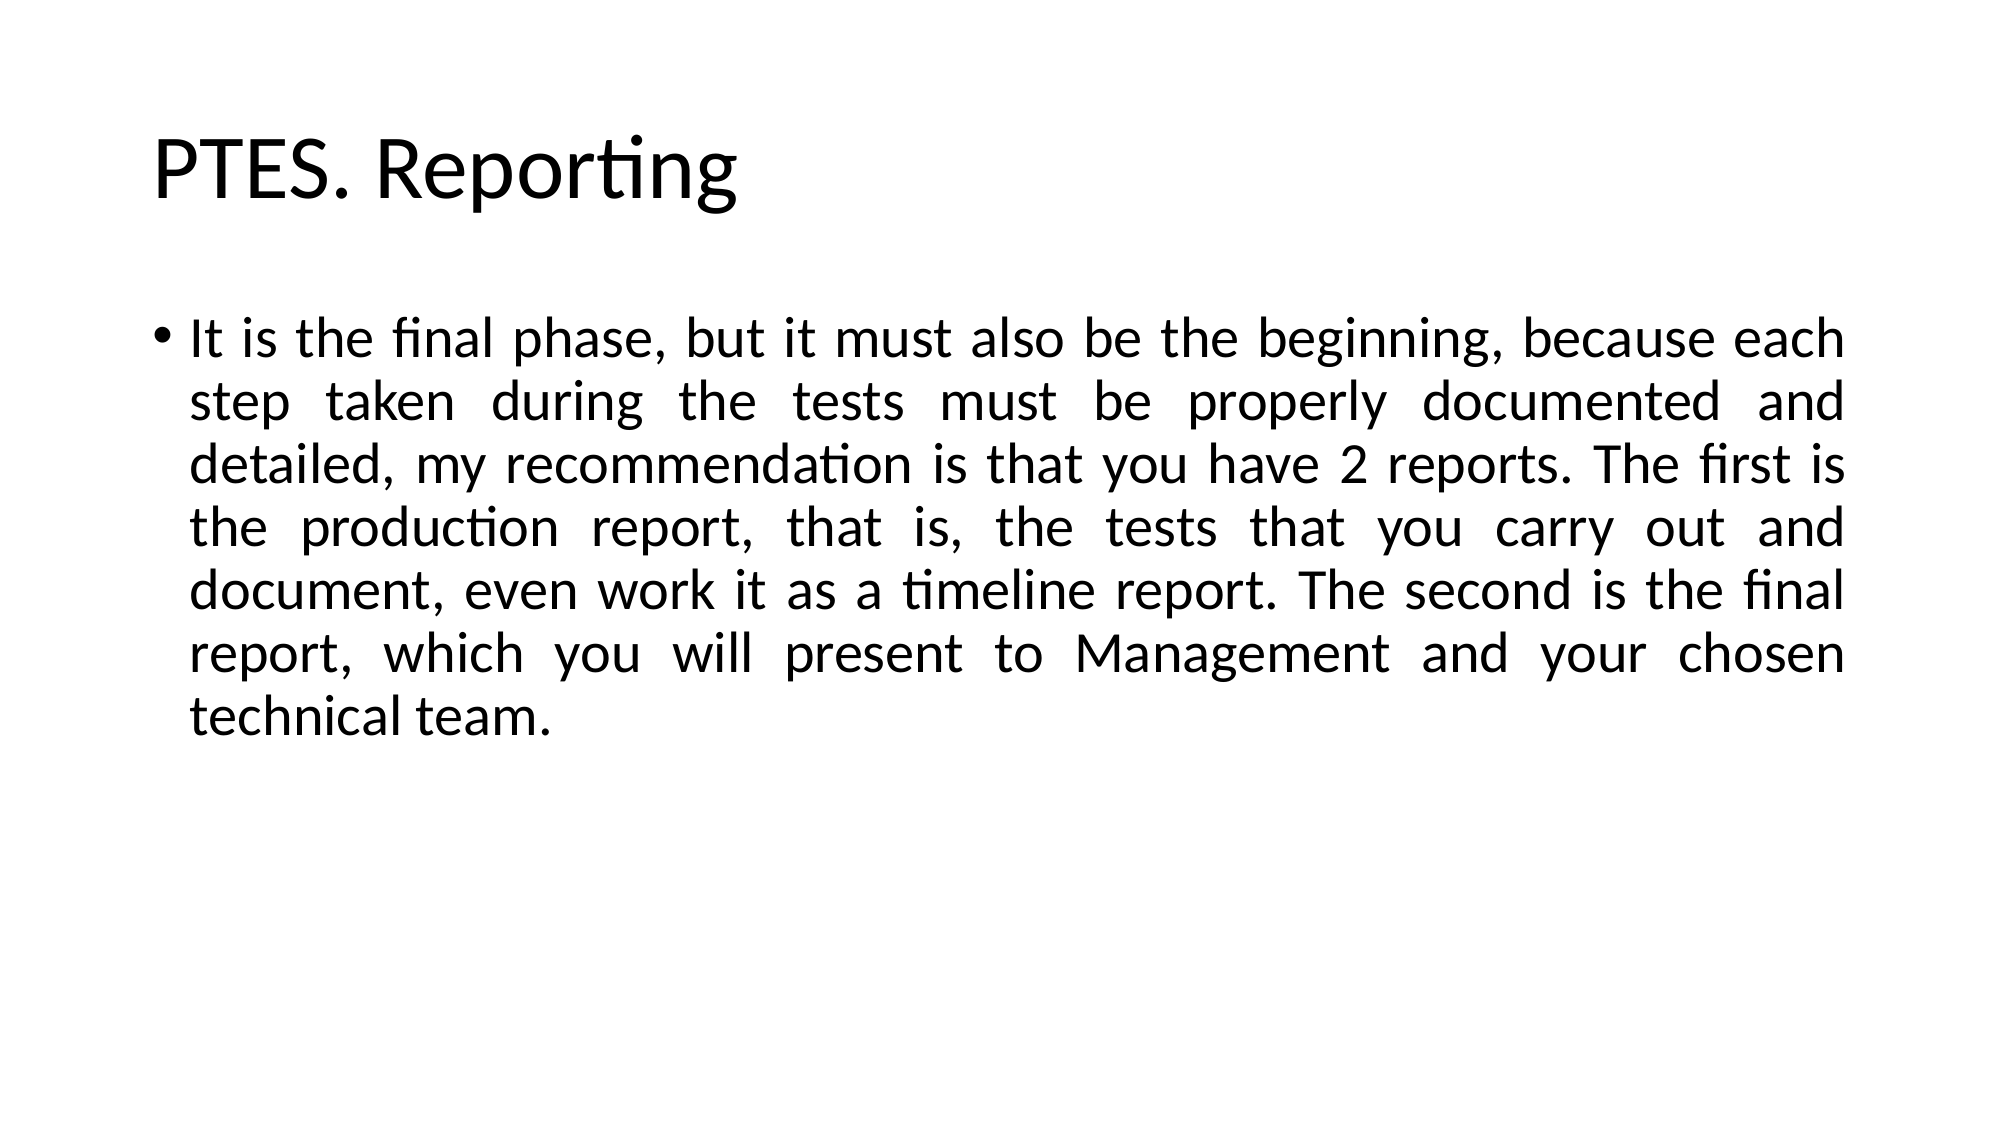

# PTES. Reporting
It is the final phase, but it must also be the beginning, because each step taken during the tests must be properly documented and detailed, my recommendation is that you have 2 reports. The first is the production report, that is, the tests that you carry out and document, even work it as a timeline report. The second is the final report, which you will present to Management and your chosen technical team.